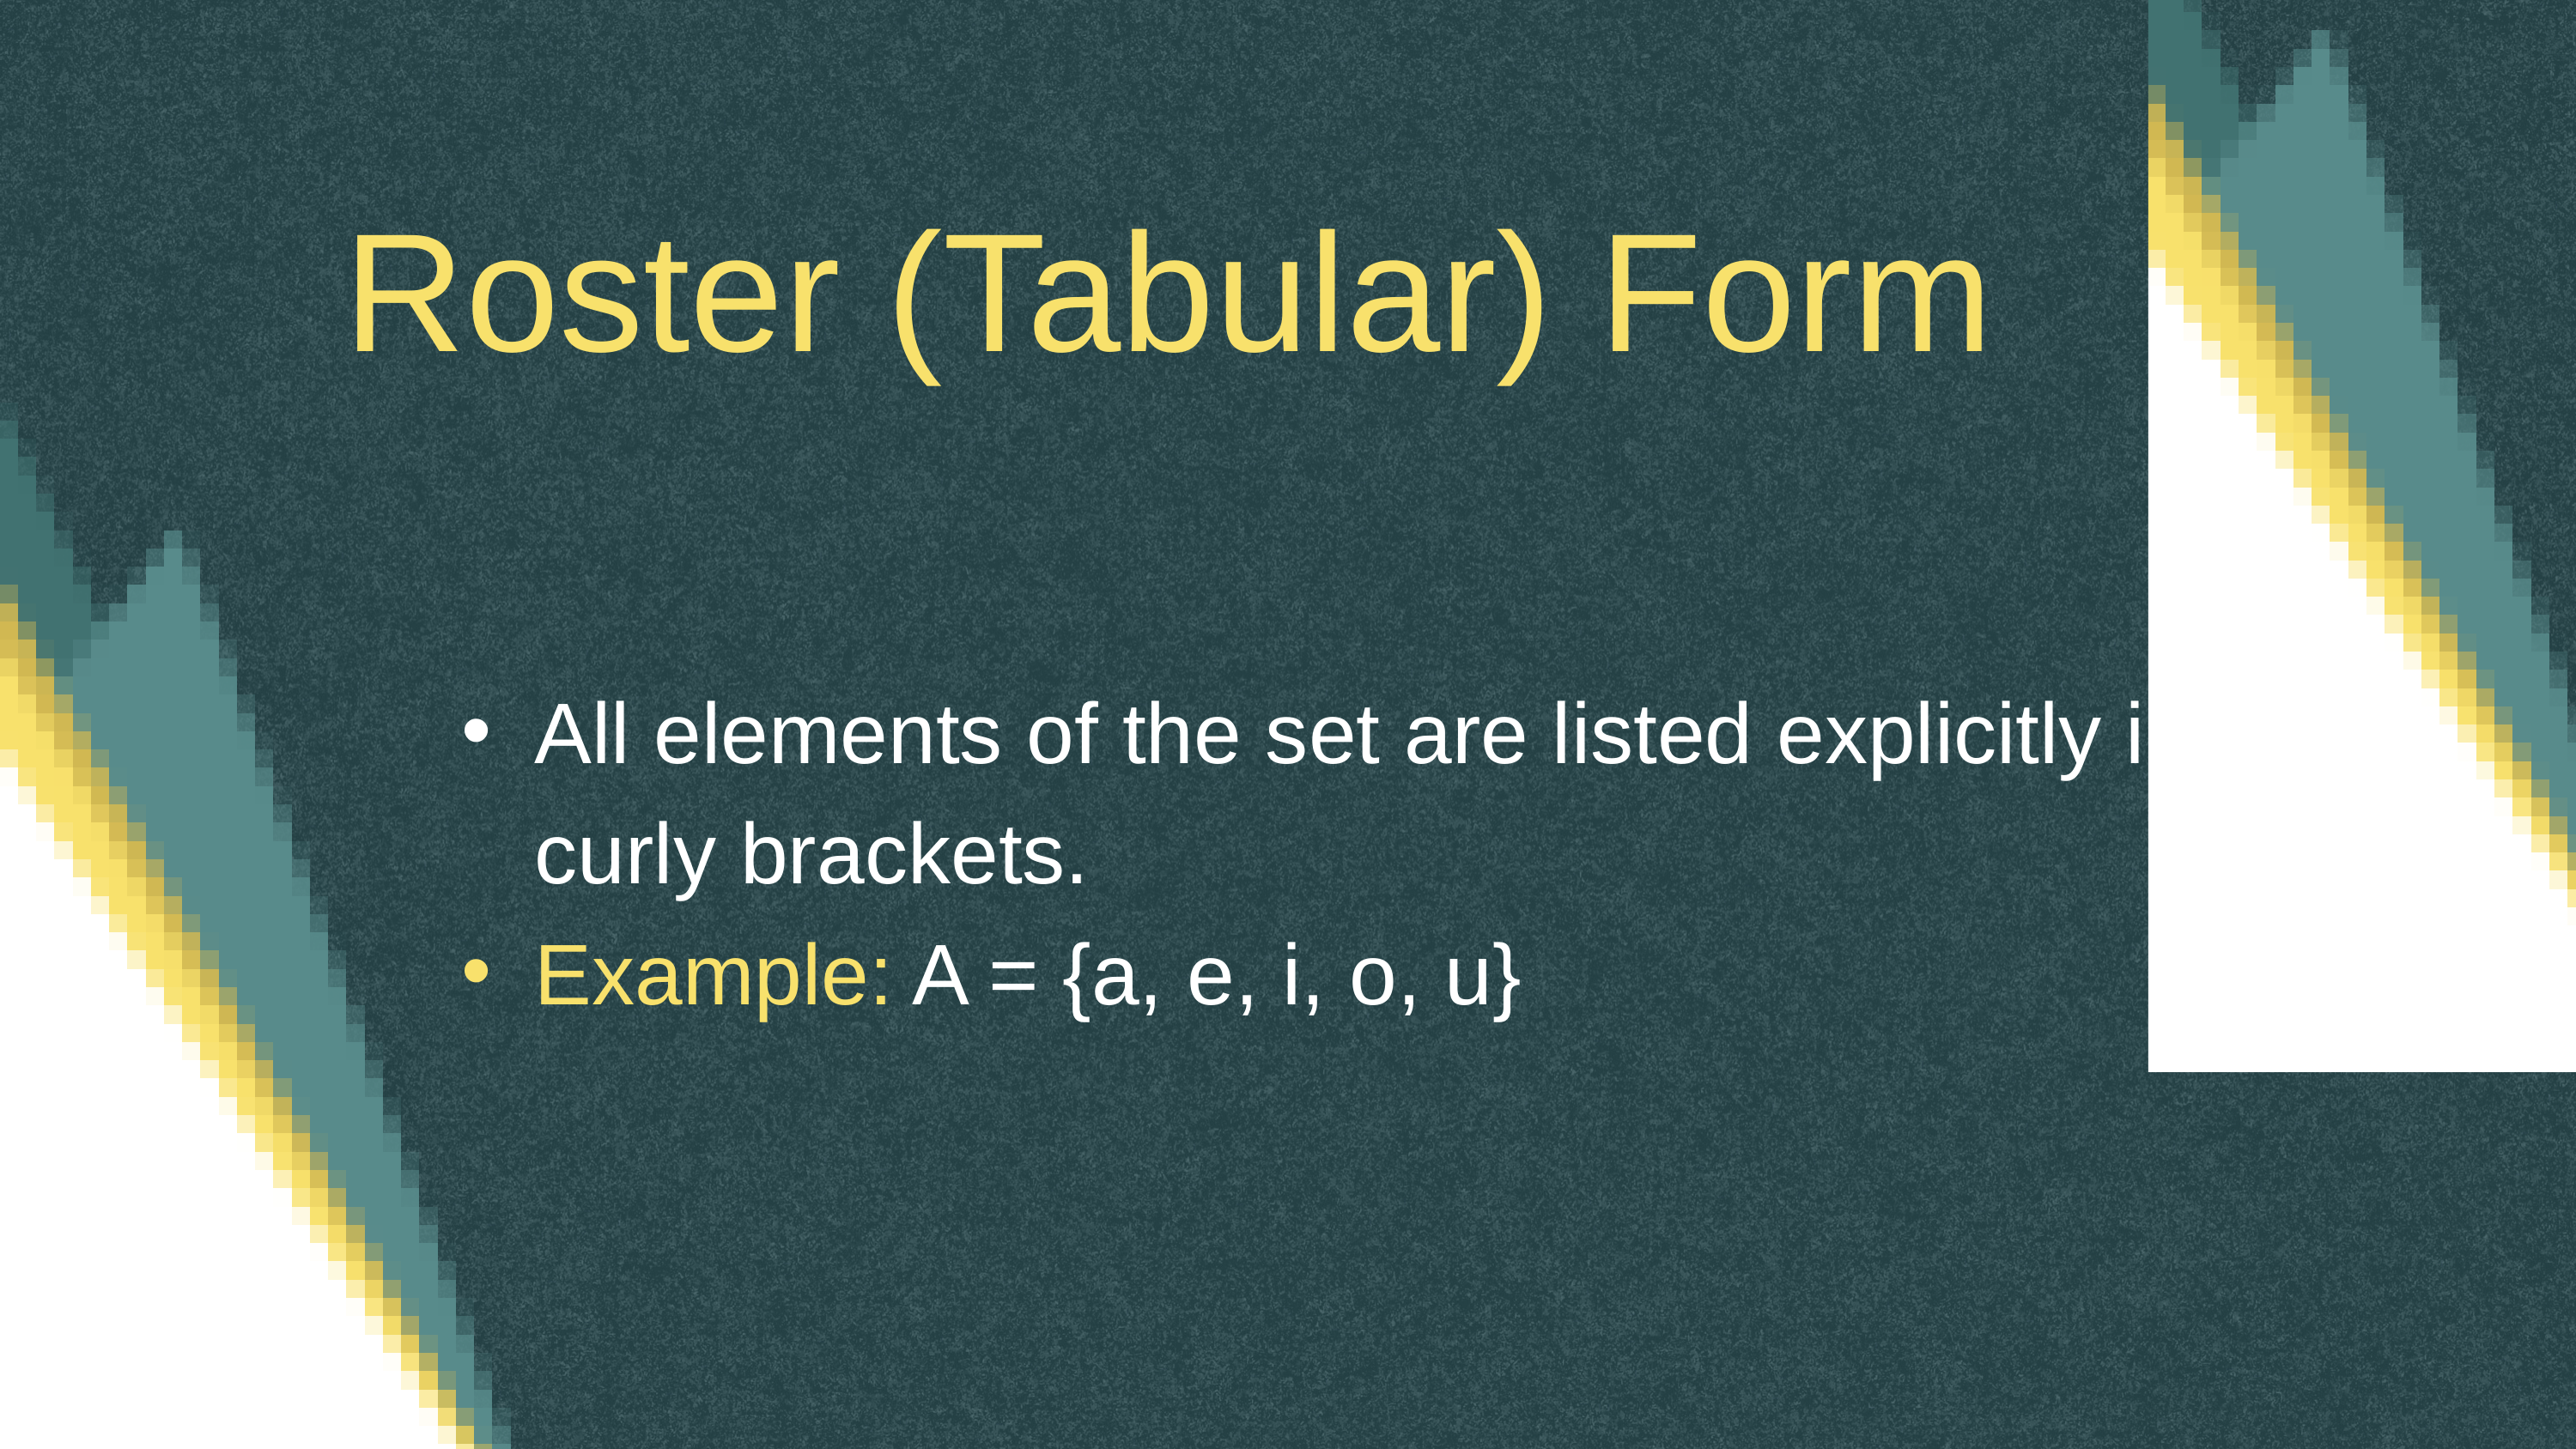

Roster (Tabular) Form

All elements of the set are listed explicitly in curly brackets.
Example: A = {a, e, i, o, u}